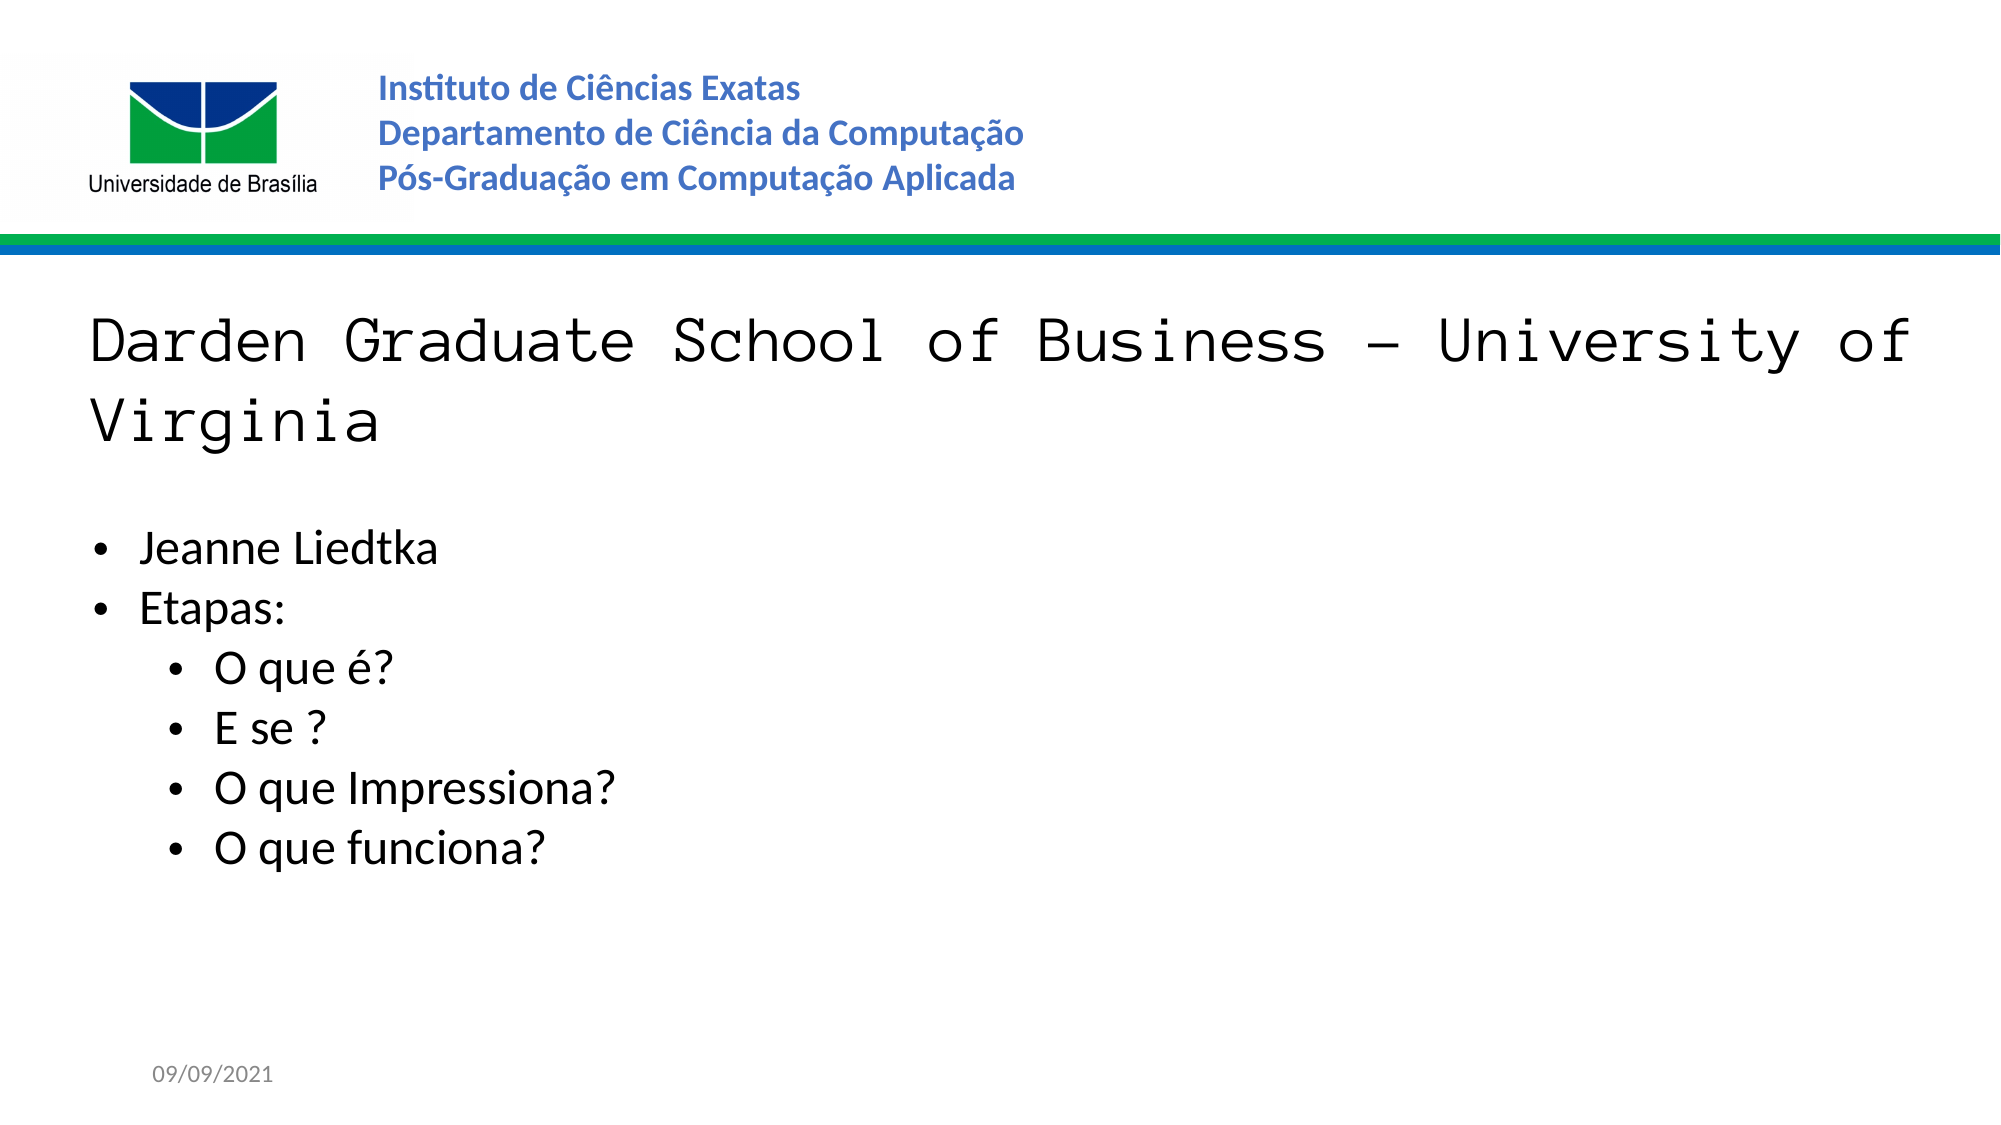

Darden Graduate School of Business - University of Virginia

Jeanne Liedtka
Etapas:
O que é?
E se ?
O que Impressiona?
O que funciona?

09/09/2021
24